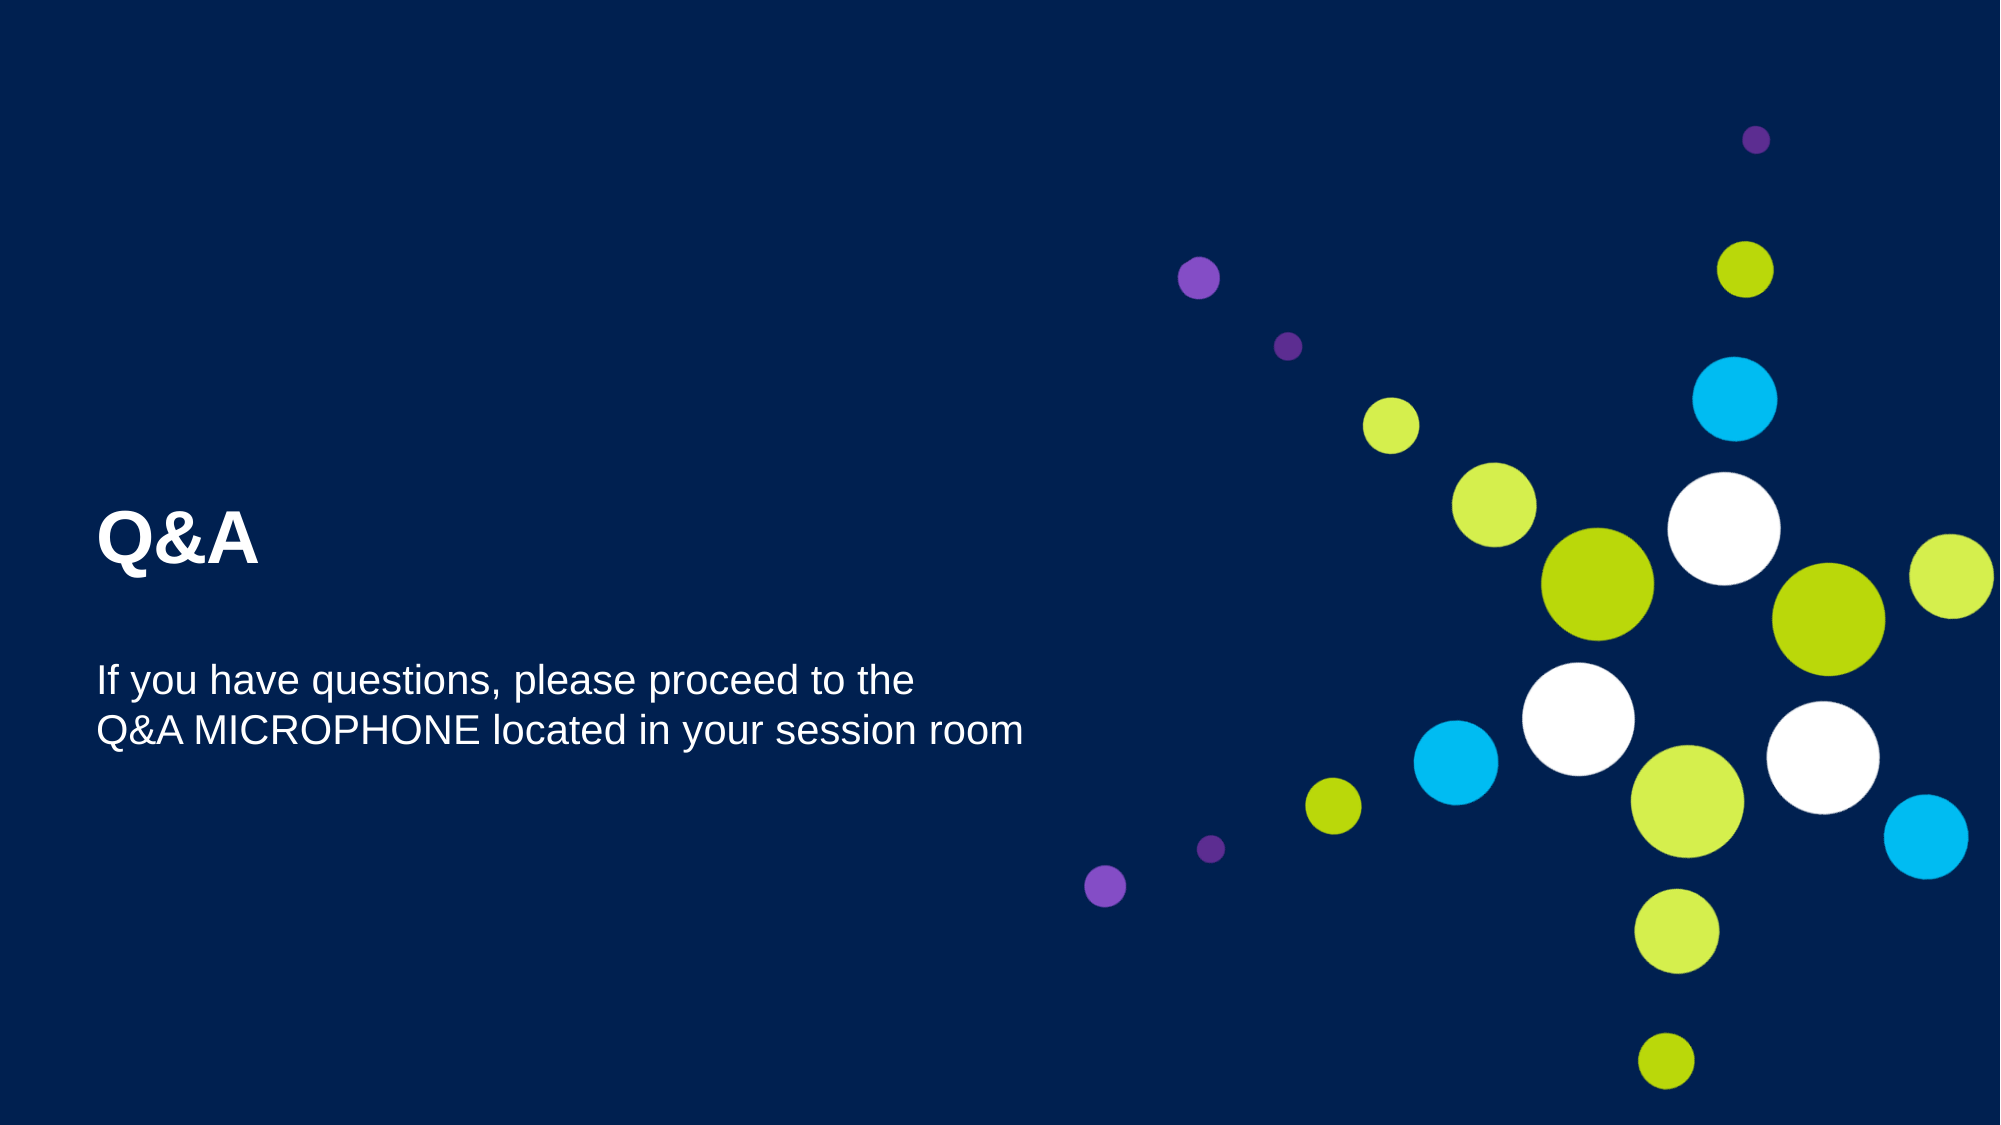

# Q&A
If you have questions, please proceed to the
Q&A MICROPHONE located in your session room